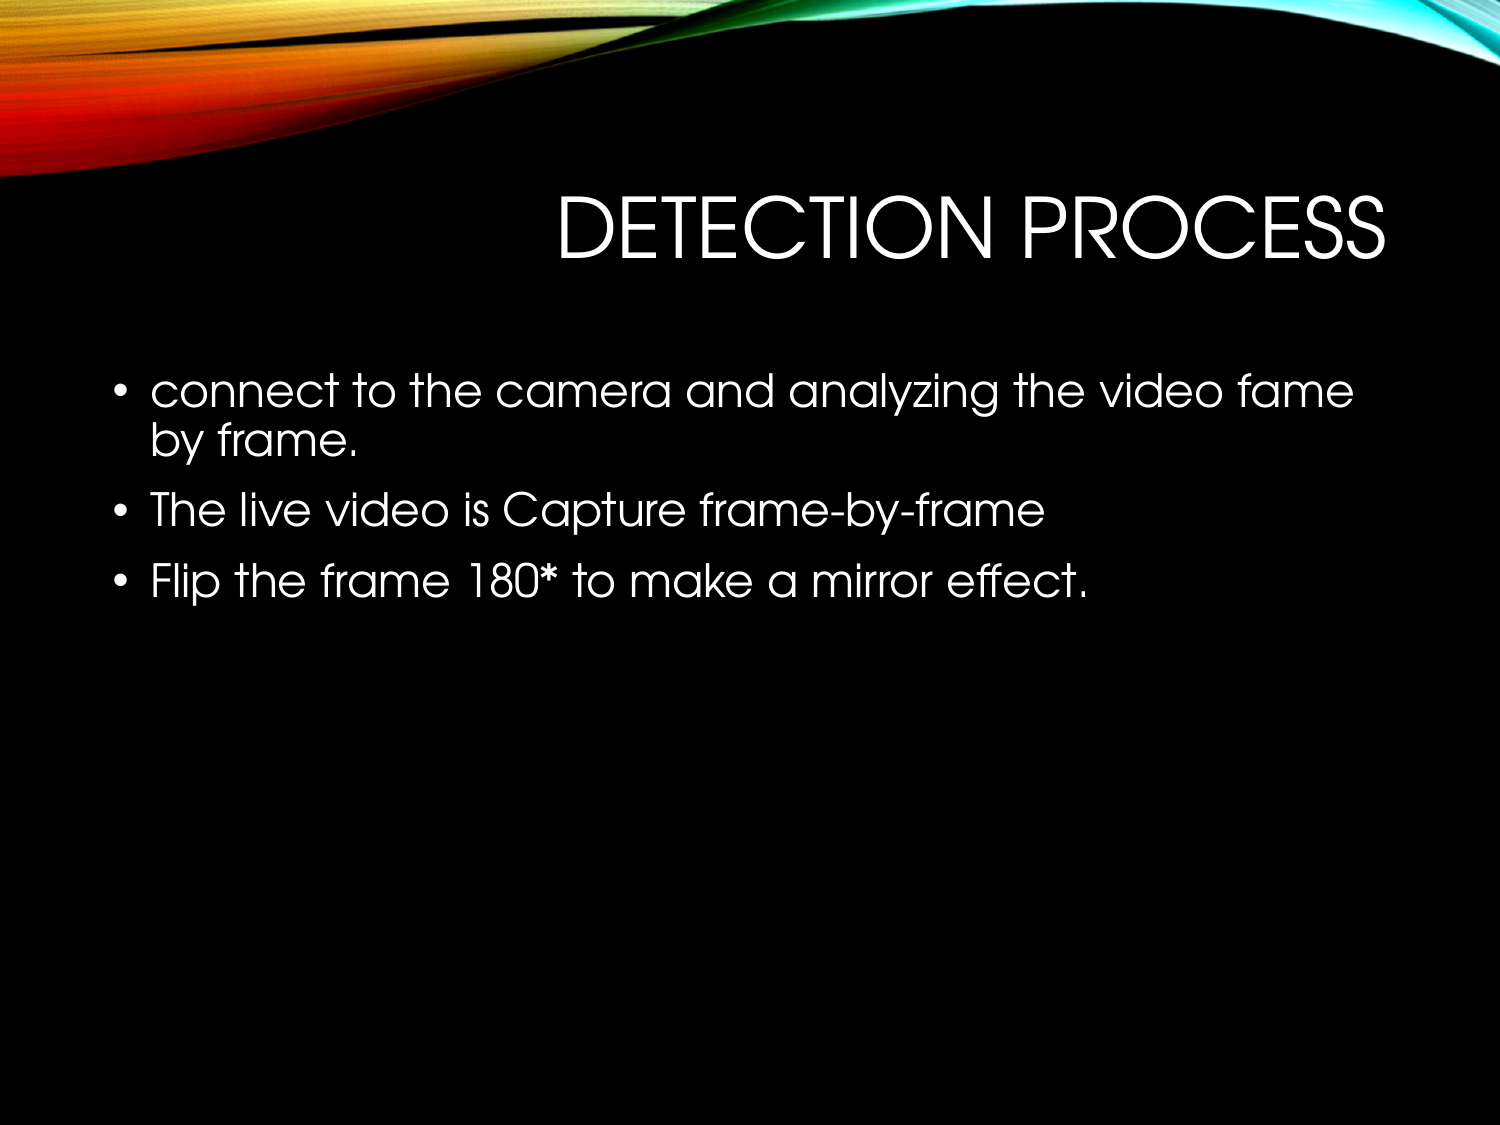

# Detection Process
connect to the camera and analyzing the video fame by frame.
The live video is Capture frame-by-frame
Flip the frame 180* to make a mirror effect.